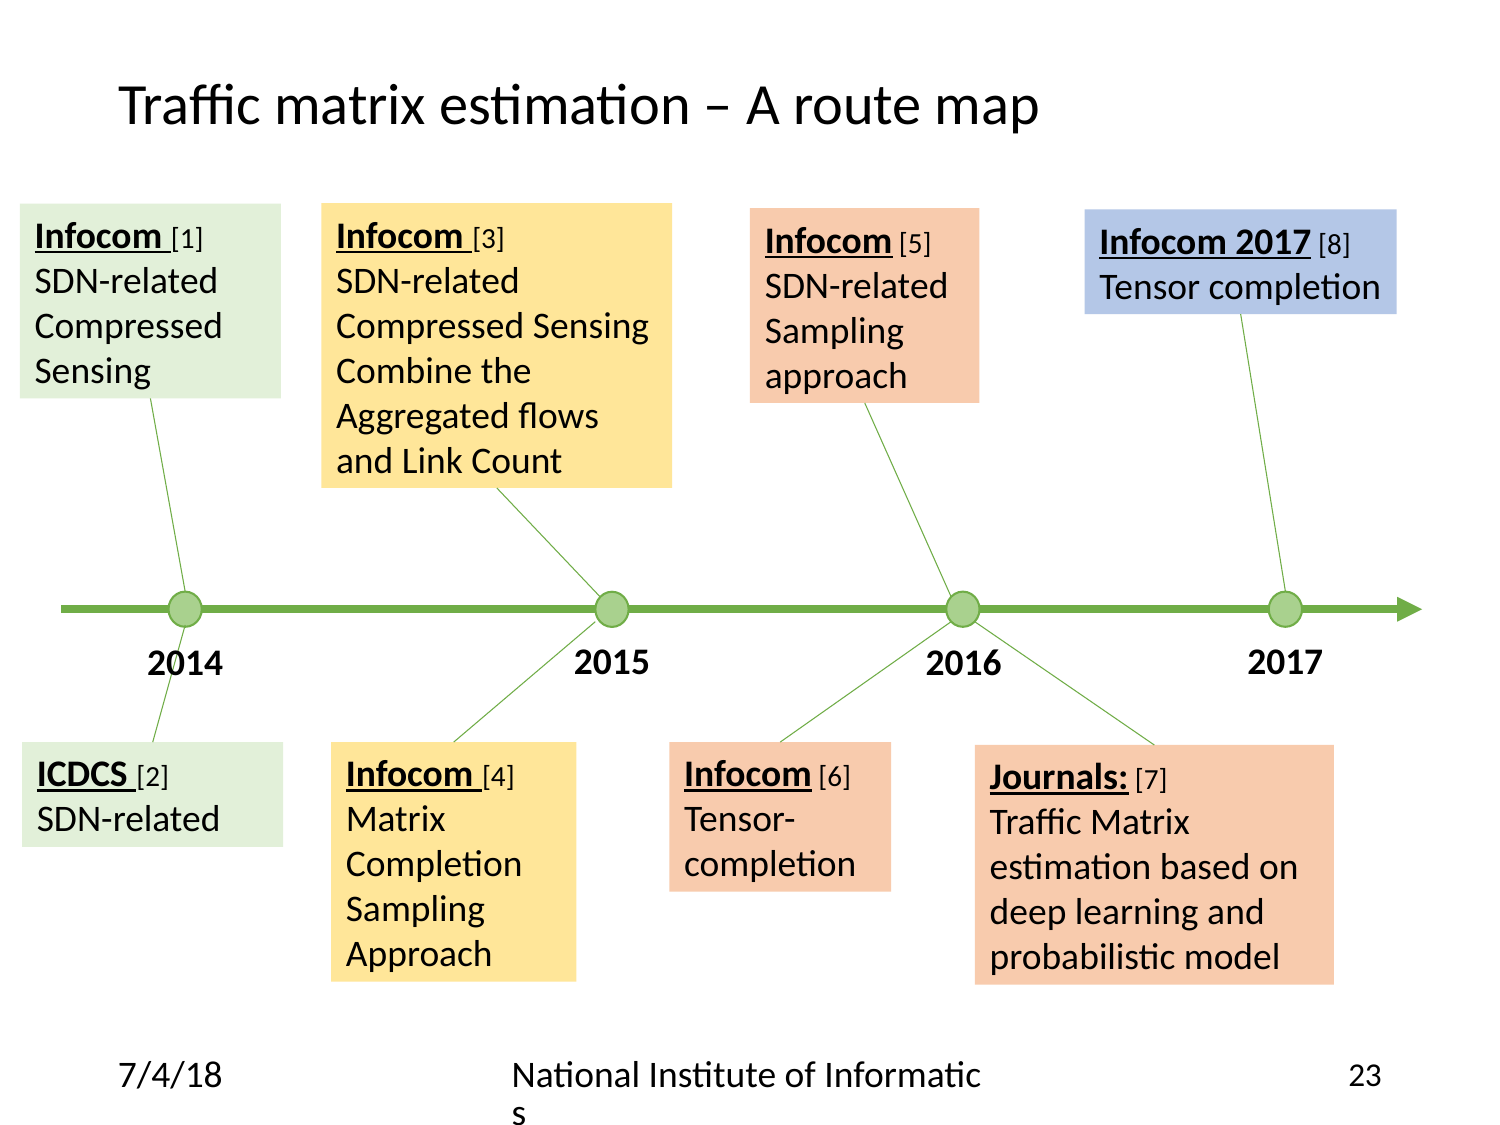

# Traffic matrix estimation – A route map
Infocom [3]
SDN-related
Compressed Sensing
Combine the Aggregated flows and Link Count
Infocom [1]
SDN-related
Compressed Sensing
Infocom [5]
SDN-related
Sampling approach
Infocom 2017 [8]
Tensor completion

2015
2017
2016
2014
Infocom [4]
Matrix Completion
Sampling Approach
Infocom [6]
Tensor-completion
ICDCS [2]
SDN-related
Journals: [7]
Traffic Matrix estimation based on deep learning and probabilistic model
7/4/18
National Institute of Informatics
23